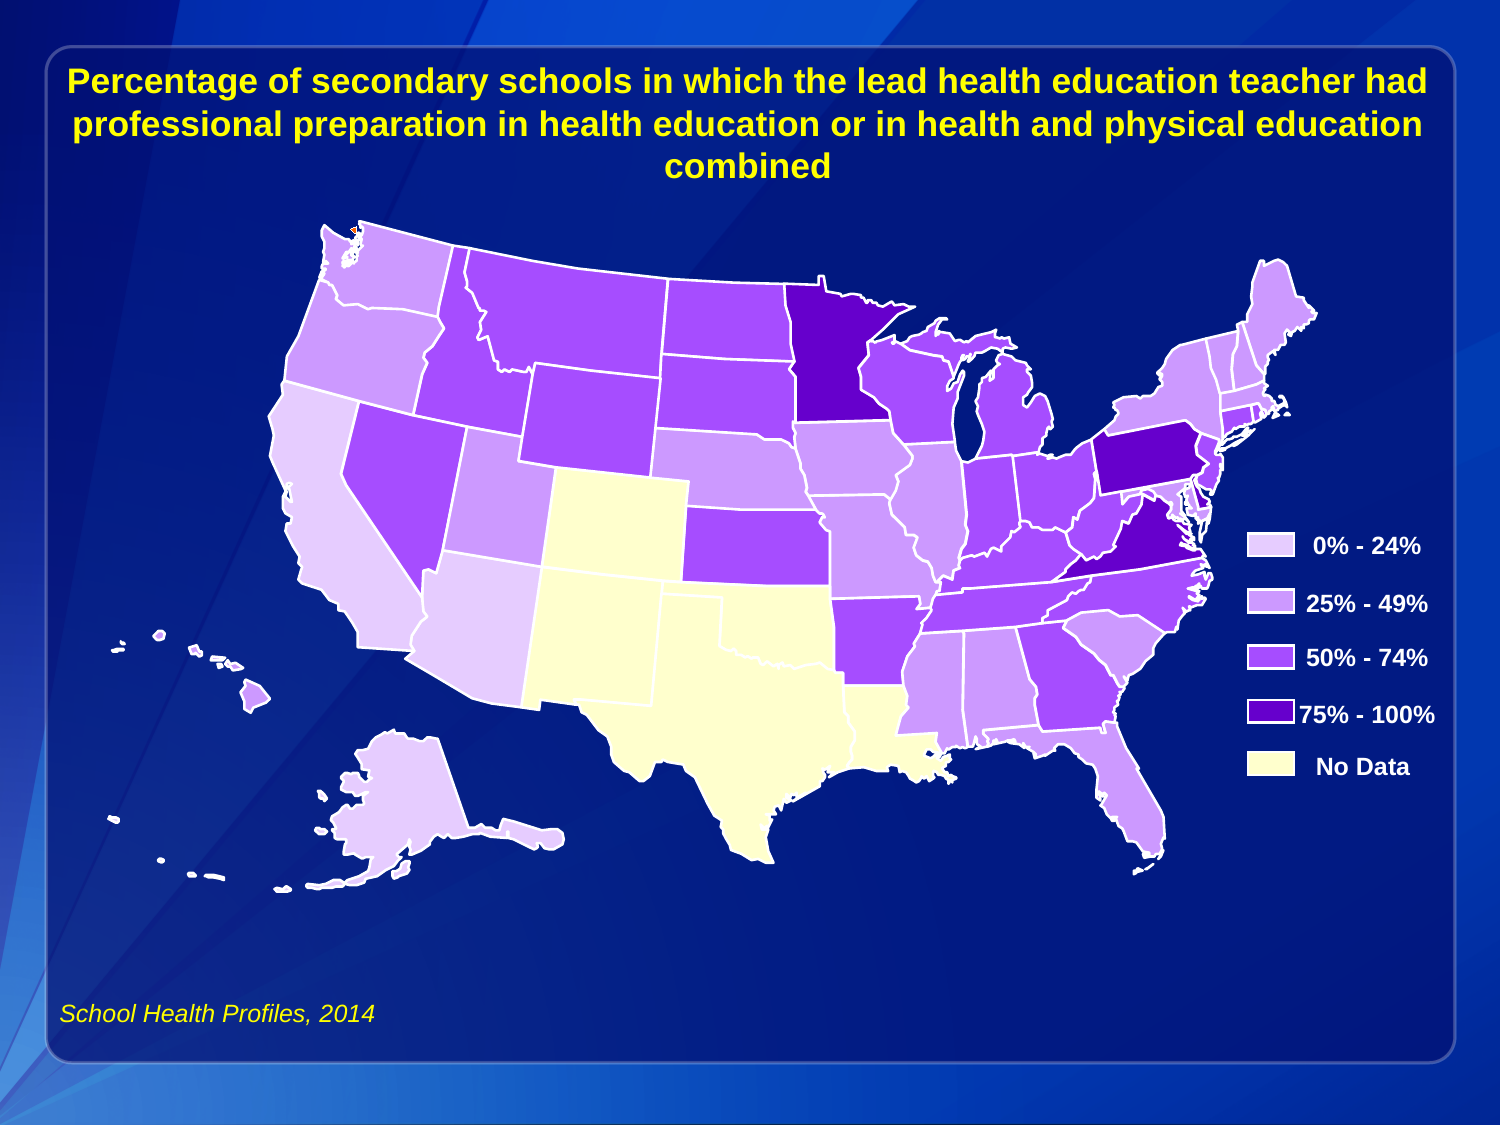

Percentage of secondary schools in which the lead health education teacher had professional preparation in health education or in health and physical education combined

0% - 24%

25% - 49%

50% - 74%

75% - 100%

No Data

School Health Profiles, 2014